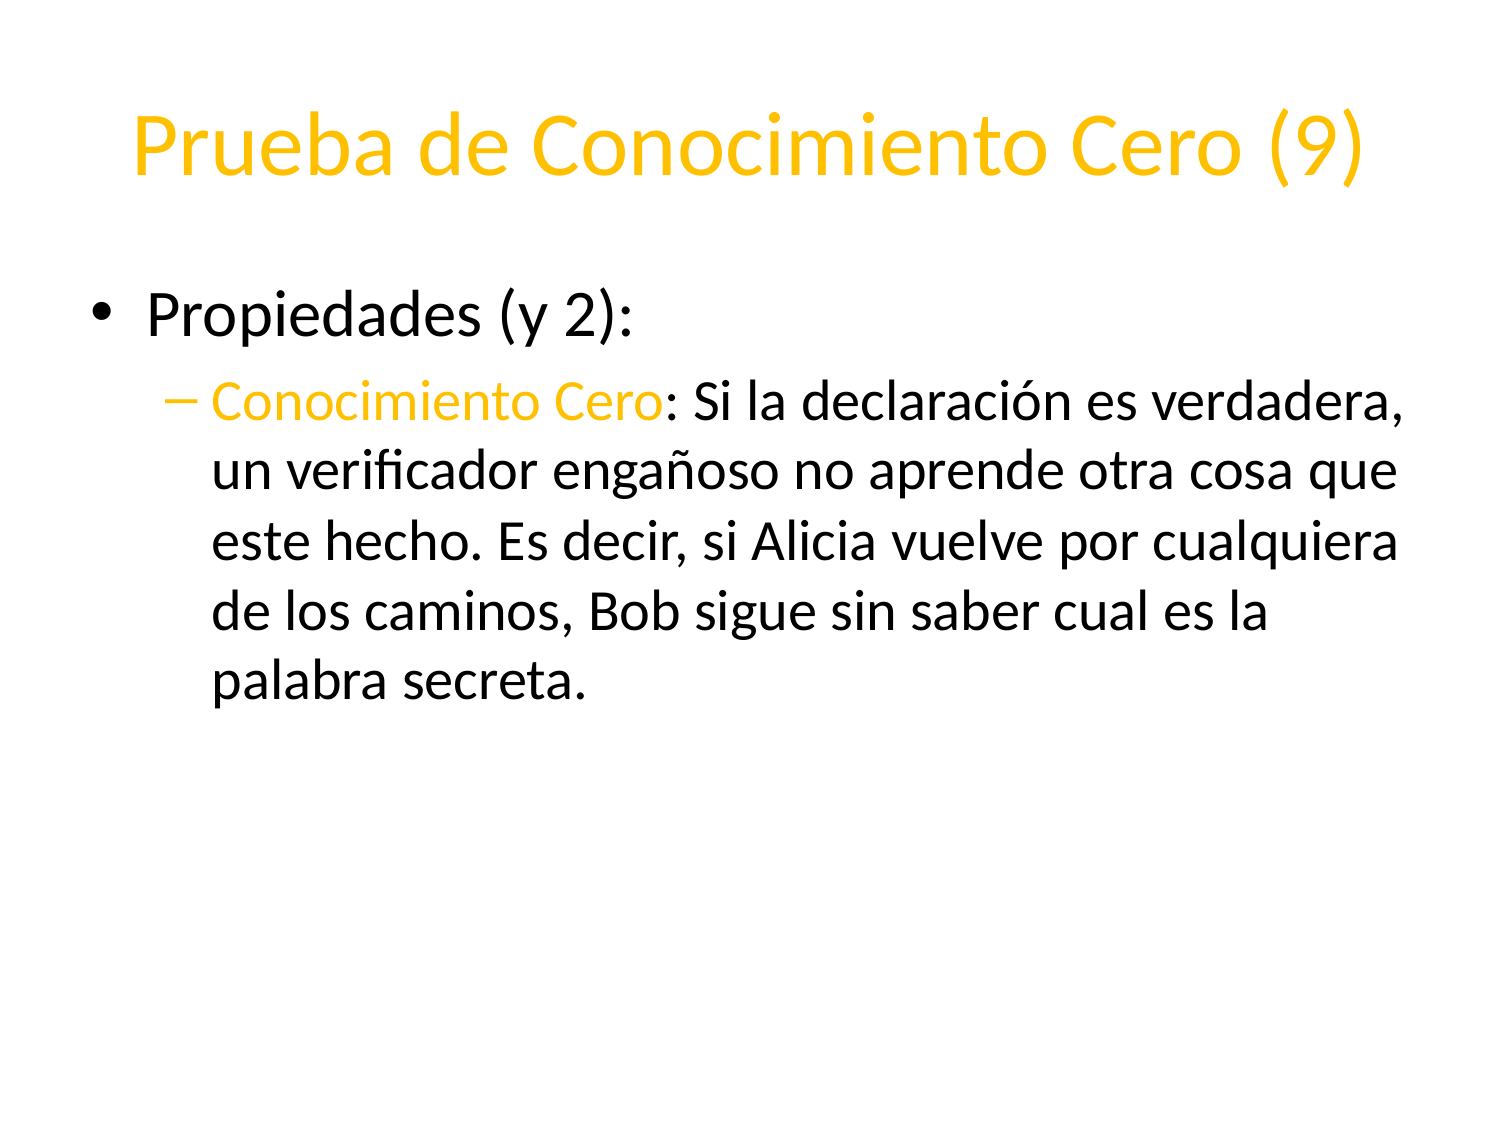

# Prueba de Conocimiento Cero (9)
Propiedades (y 2):
Conocimiento Cero: Si la declaración es verdadera, un verificador engañoso no aprende otra cosa que este hecho. Es decir, si Alicia vuelve por cualquiera de los caminos, Bob sigue sin saber cual es la palabra secreta.